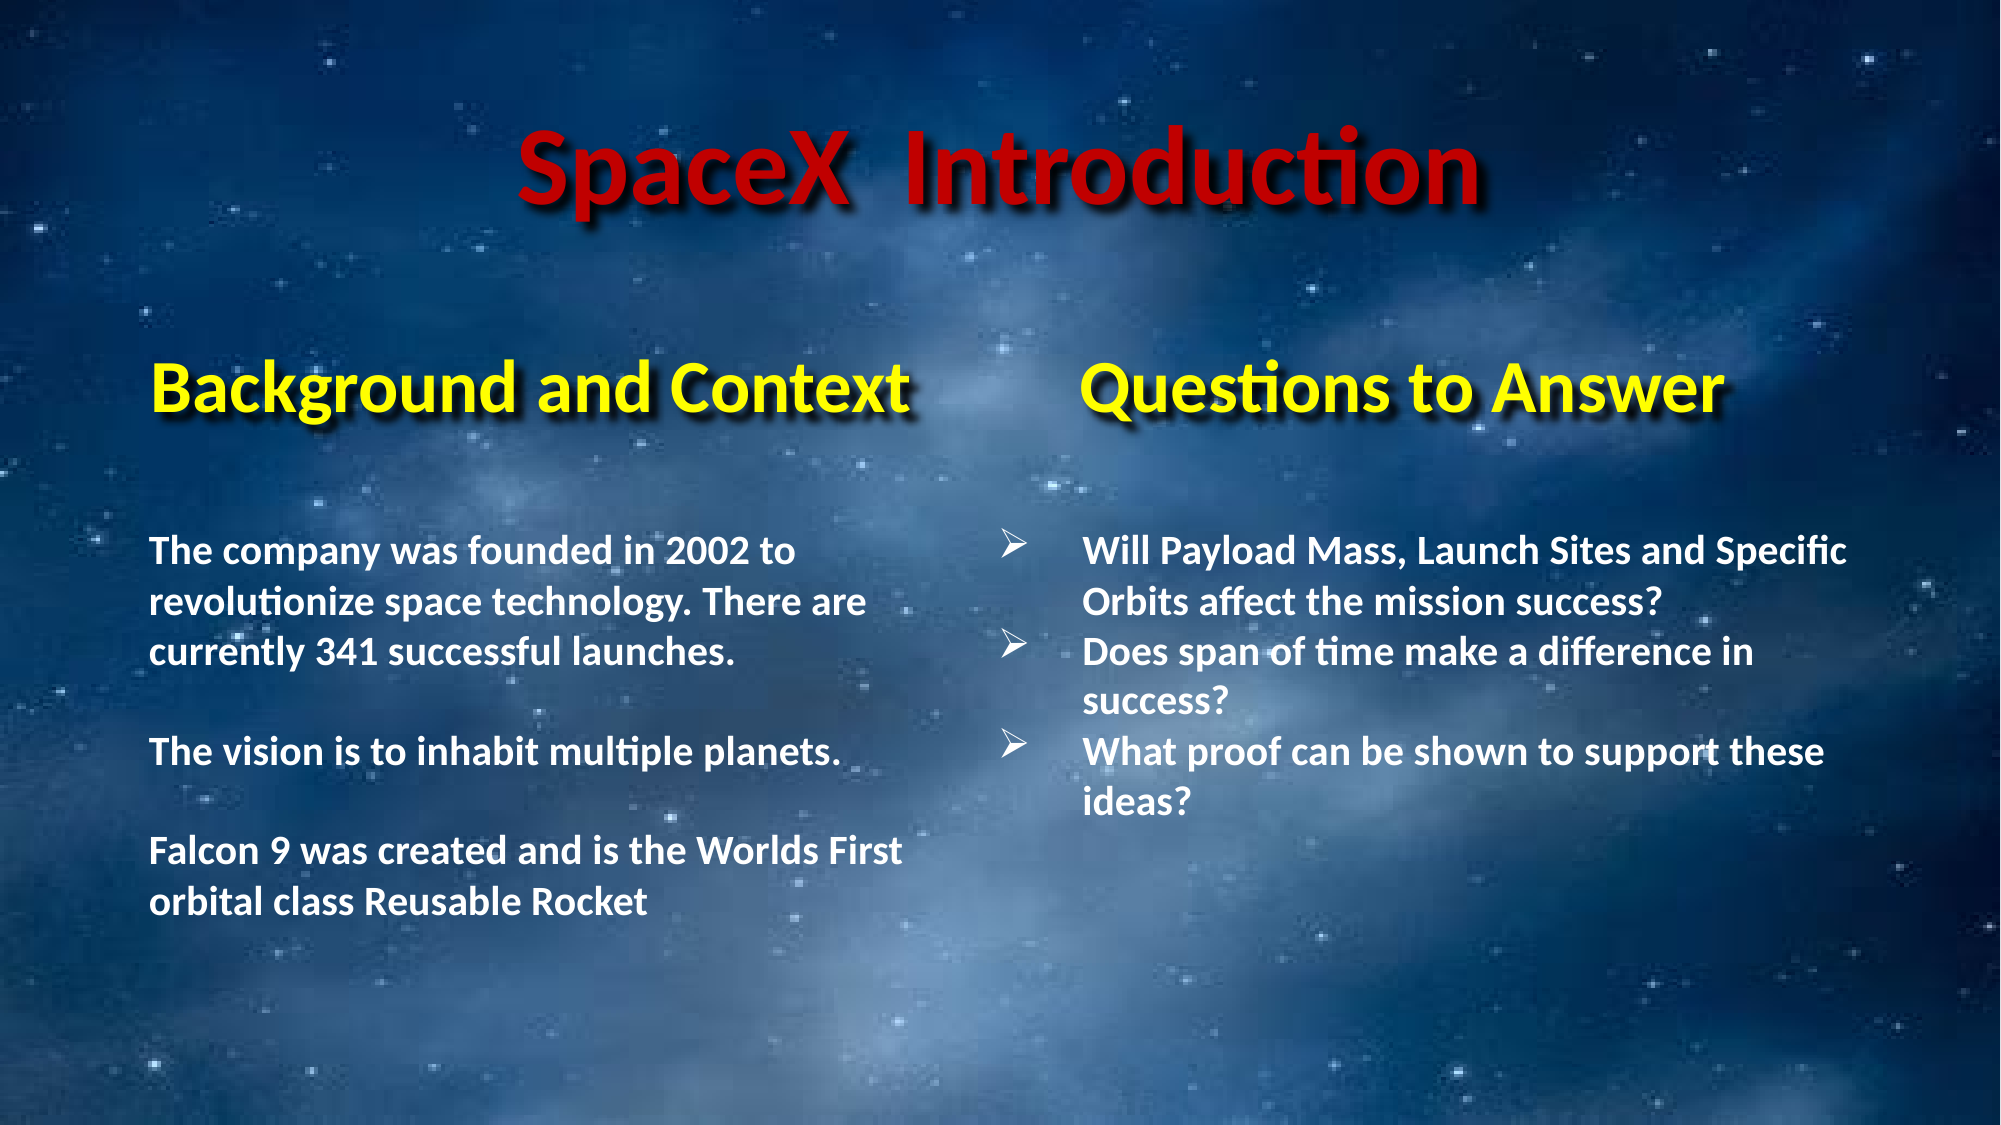

SpaceX  Introduction
Background and Context
  Questions to Answer
The company was founded in 2002 to revolutionize space technology. There are currently 341 successful launches.

The vision is to inhabit multiple planets.

Falcon 9 was created and is the Worlds First orbital class Reusable Rocket

Will Payload Mass, Launch Sites and Specific Orbits affect the mission success?
Does span of time make a difference in success?
What proof can be shown to support these ideas?